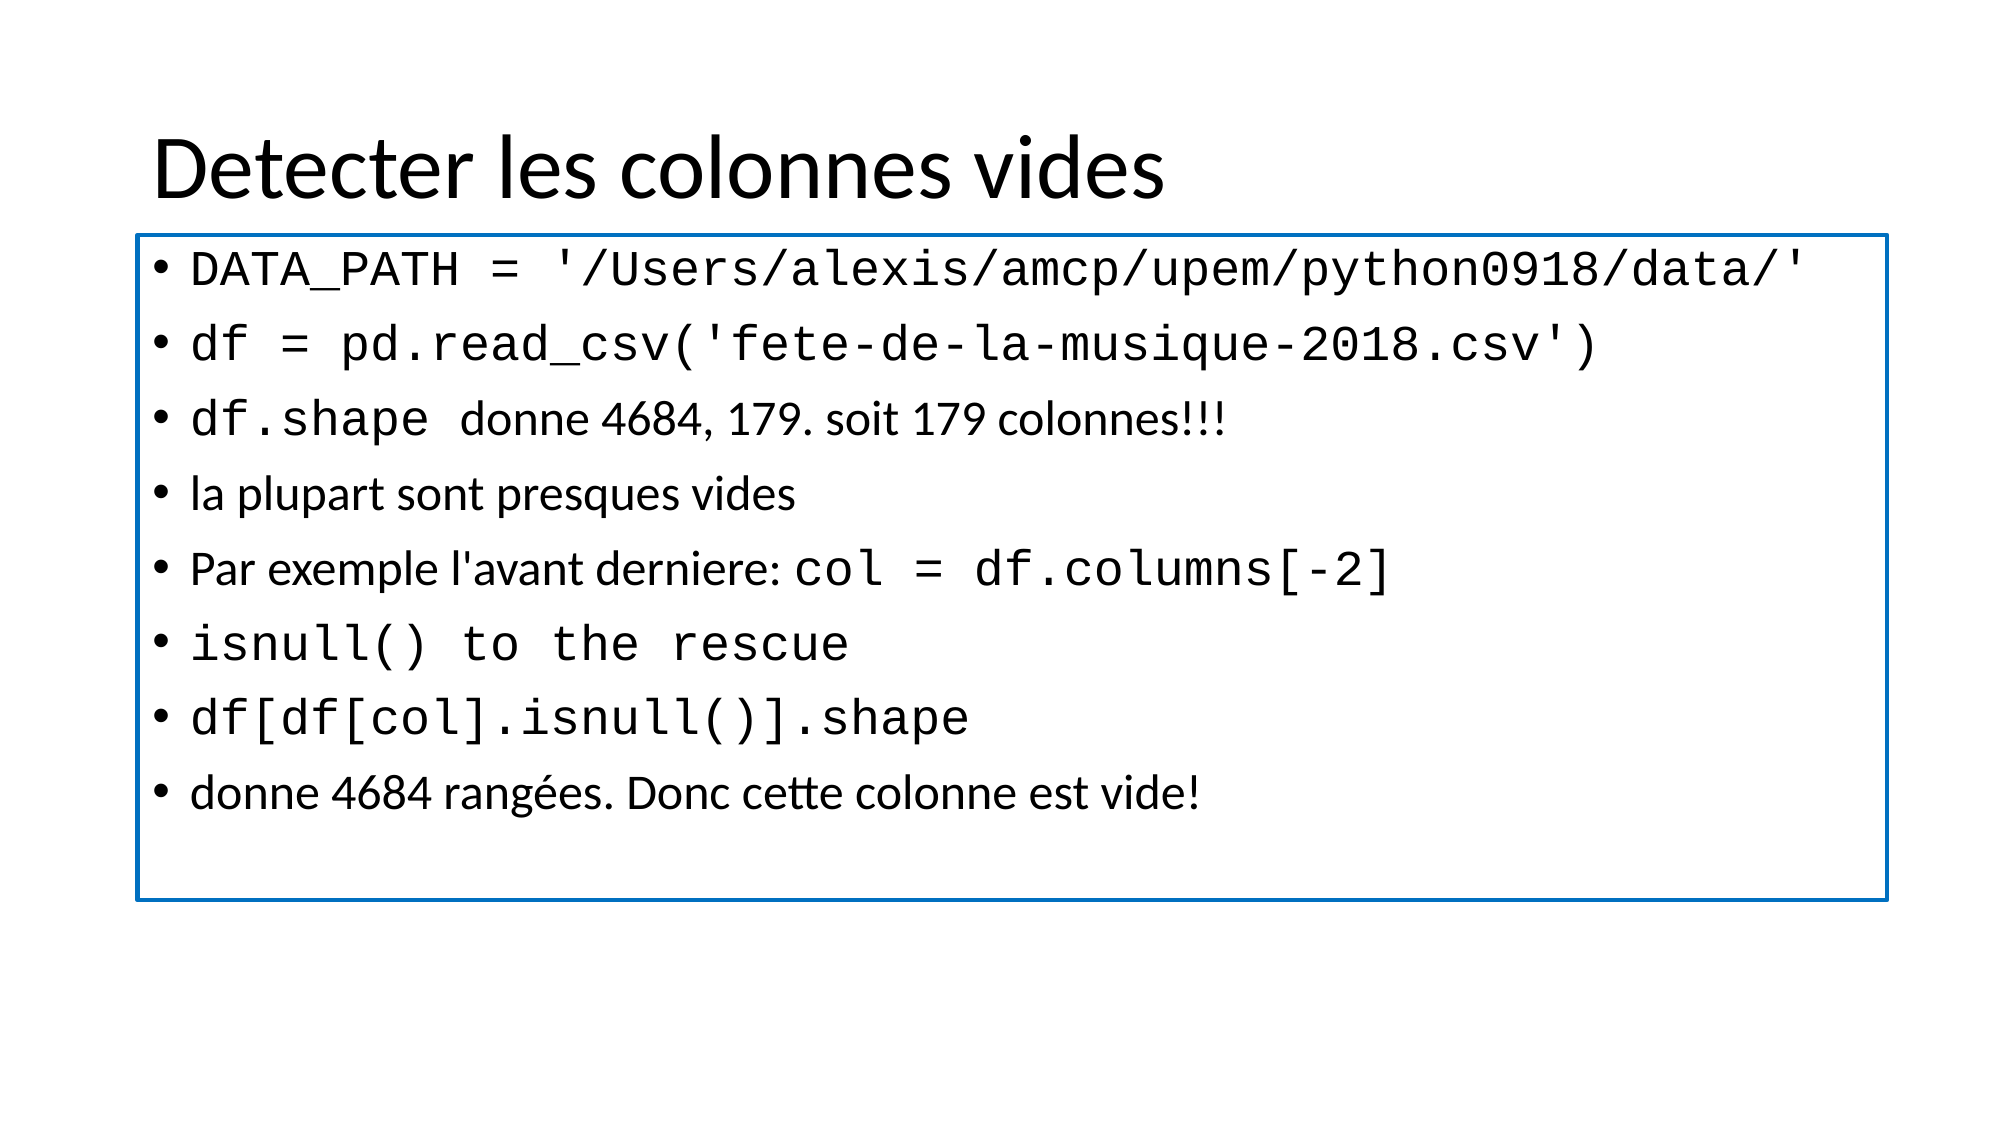

# Detecter les colonnes vides
DATA_PATH = '/Users/alexis/amcp/upem/python0918/data/'
df = pd.read_csv('fete-de-la-musique-2018.csv')
df.shape donne 4684, 179. soit 179 colonnes!!!
la plupart sont presques vides
Par exemple l'avant derniere: col = df.columns[-2]
isnull() to the rescue
df[df[col].isnull()].shape
donne 4684 rangées. Donc cette colonne est vide!